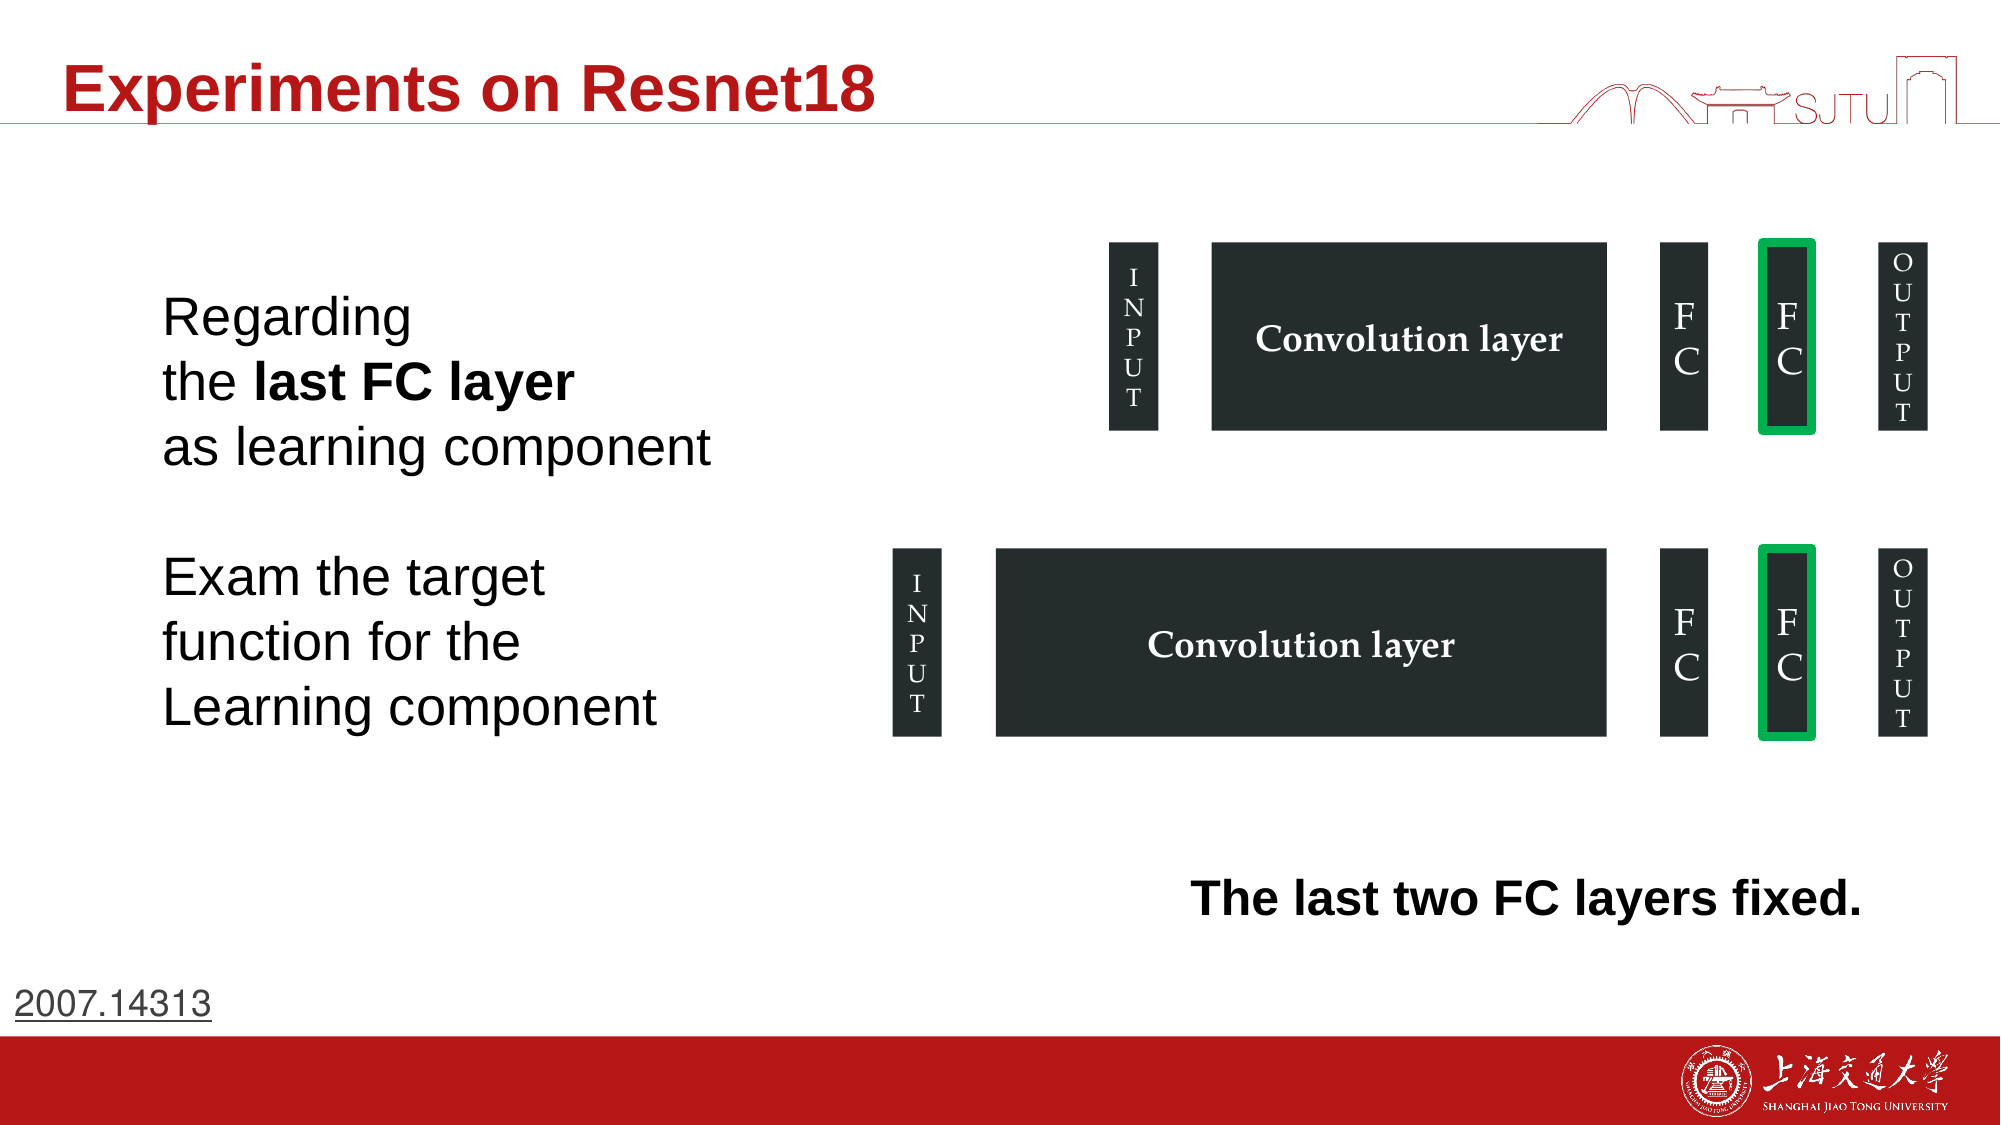

# Experiments on Resnet18
INPUT
Convolution layer
FC
FC
OUTPUT
Regarding
the last FC layer
as learning component

Exam the target function for the
Learning component
INPUT
Convolution layer
FC
FC
OUTPUT
The last two FC layers fixed.
2007.14313